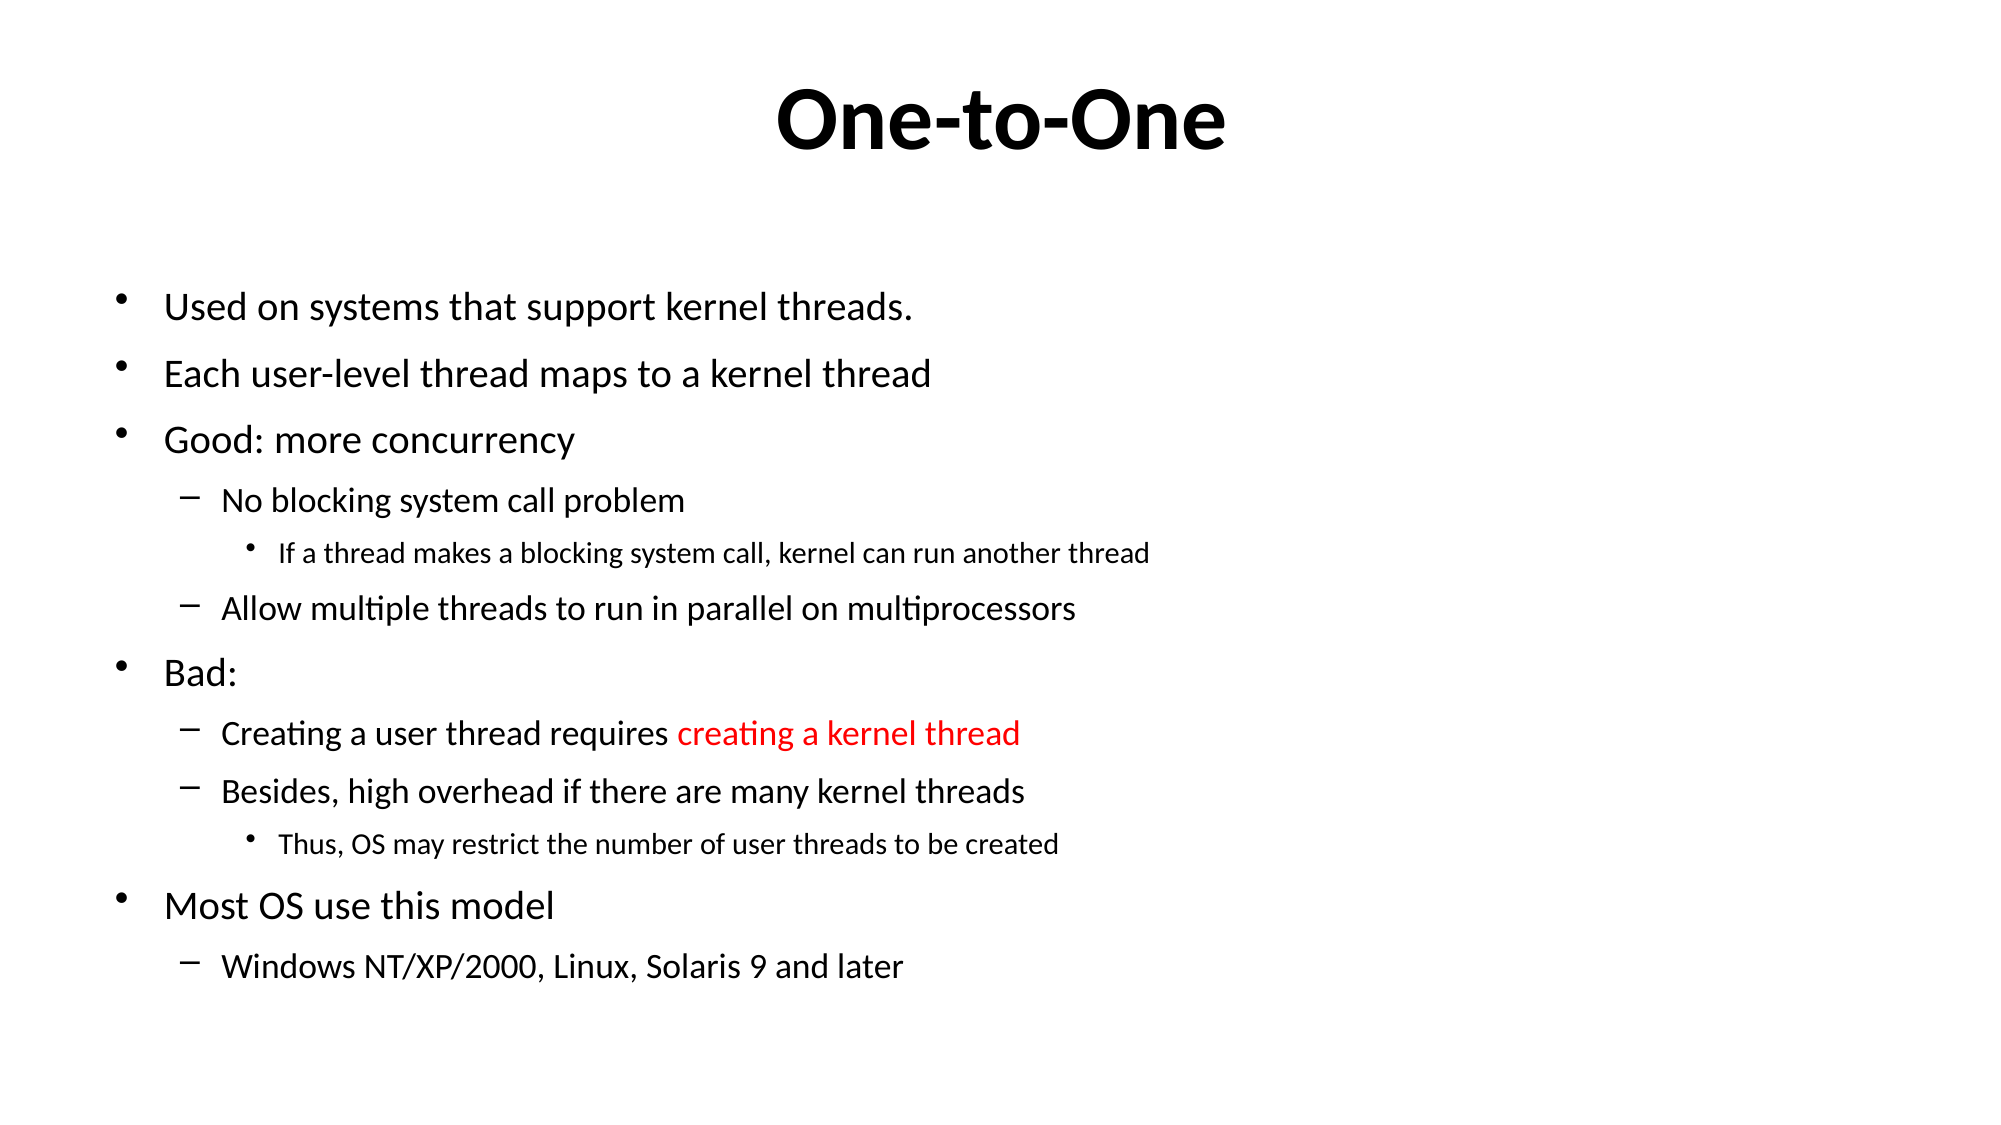

# One-to-One
Used on systems that support kernel threads.
Each user-level thread maps to a kernel thread
Good: more concurrency
No blocking system call problem
If a thread makes a blocking system call, kernel can run another thread
Allow multiple threads to run in parallel on multiprocessors
Bad:
Creating a user thread requires creating a kernel thread
Besides, high overhead if there are many kernel threads
Thus, OS may restrict the number of user threads to be created
Most OS use this model
Windows NT/XP/2000, Linux, Solaris 9 and later